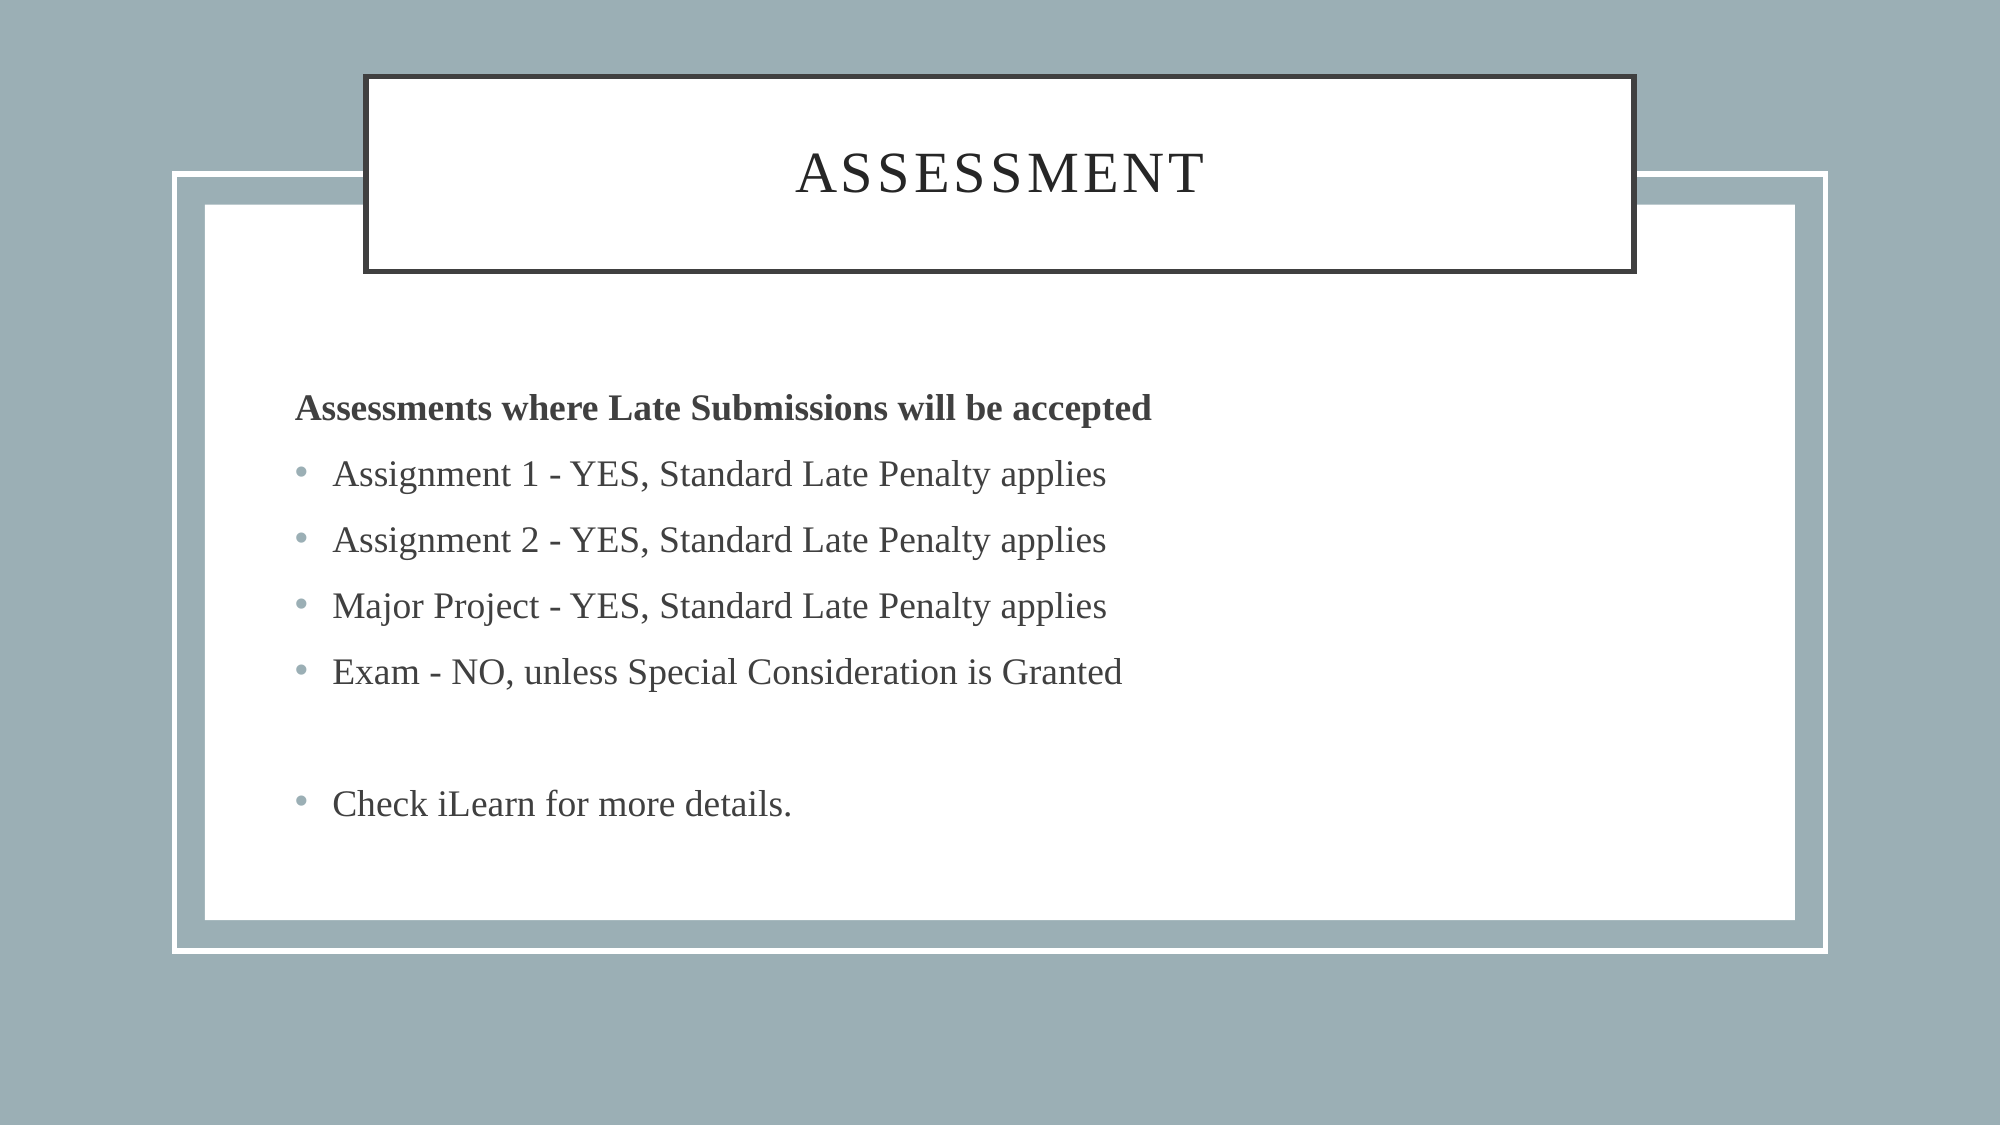

# Assessment

Assessments where Late Submissions will be accepted
Assignment 1 - YES, Standard Late Penalty applies
Assignment 2 - YES, Standard Late Penalty applies
Major Project - YES, Standard Late Penalty applies
Exam - NO, unless Special Consideration is Granted

Check iLearn for more details.